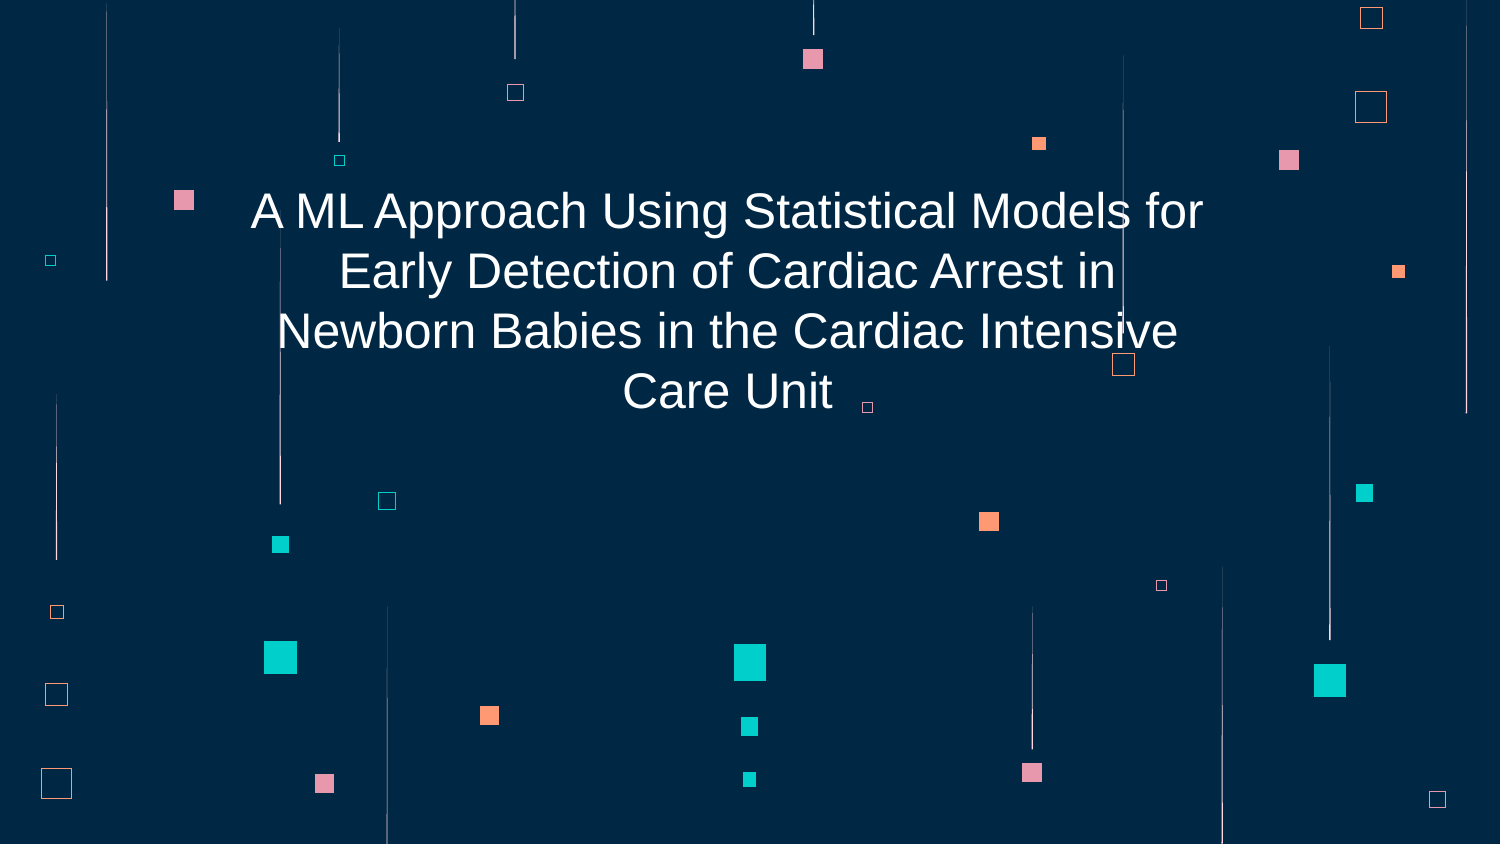

# A ML Approach Using Statistical Models for Early Detection of Cardiac Arrest in Newborn Babies in the Cardiac Intensive Care Unit